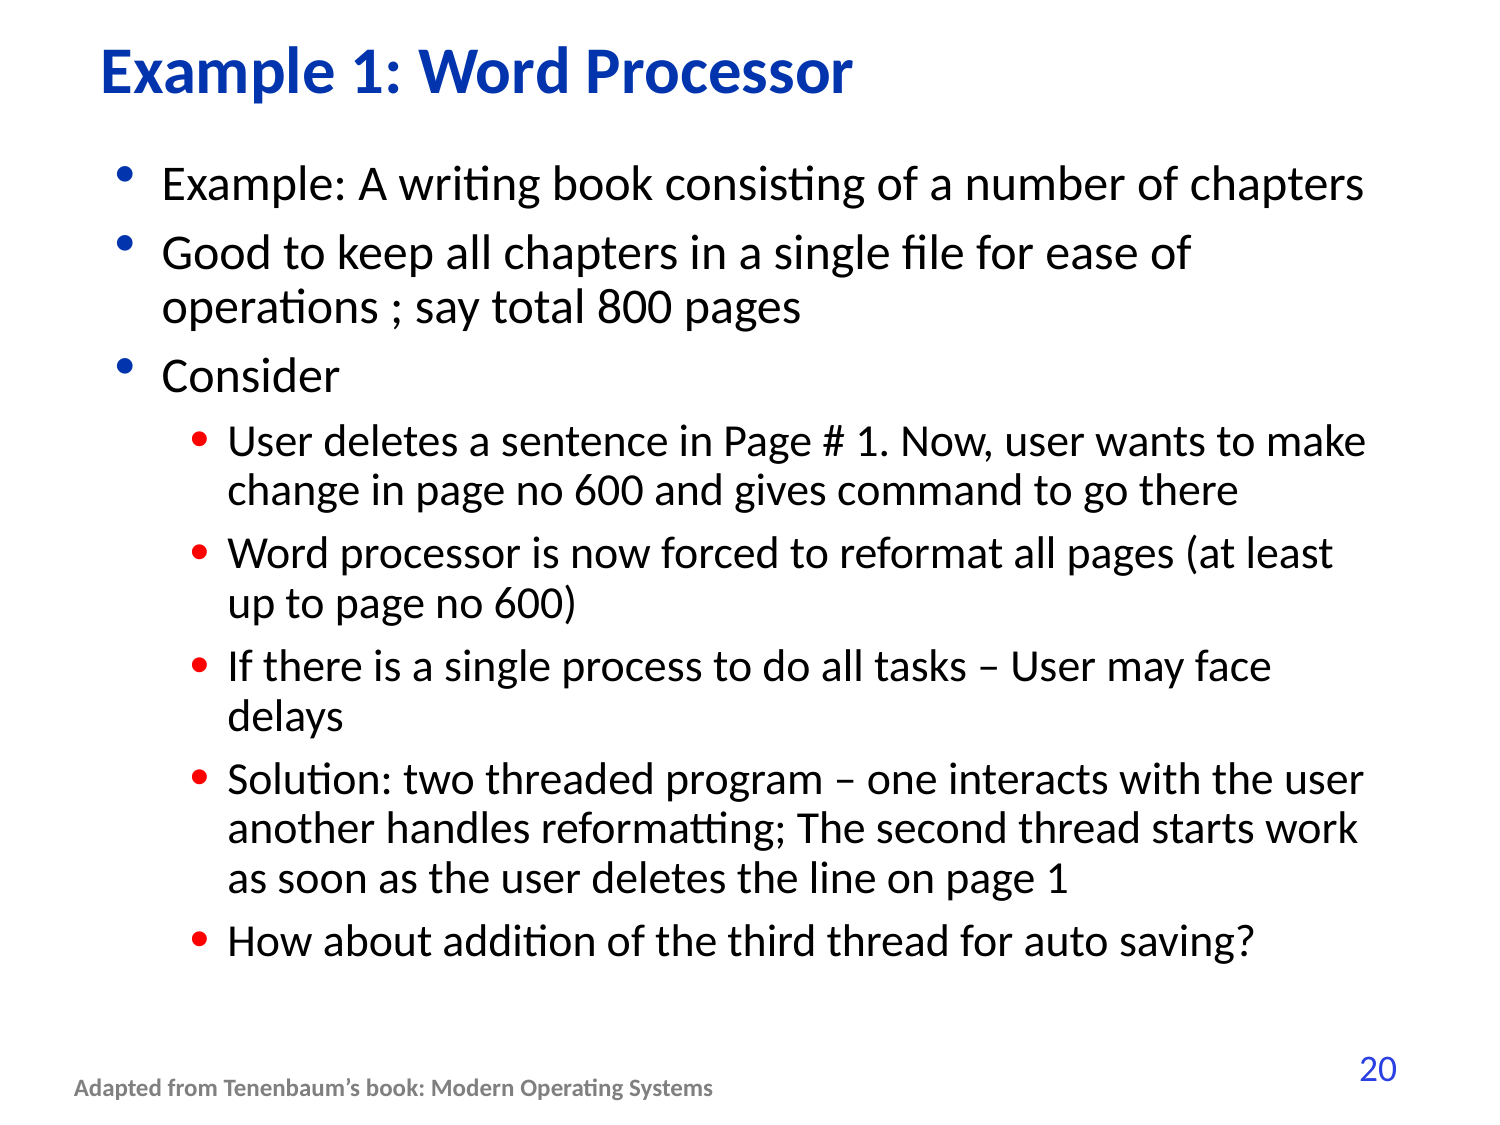

# Example 1: Word Processor
Example: A writing book consisting of a number of chapters
Good to keep all chapters in a single file for ease of operations ; say total 800 pages
Consider
User deletes a sentence in Page # 1. Now, user wants to make change in page no 600 and gives command to go there
Word processor is now forced to reformat all pages (at least up to page no 600)
If there is a single process to do all tasks – User may face delays
Solution: two threaded program – one interacts with the user another handles reformatting; The second thread starts work as soon as the user deletes the line on page 1
How about addition of the third thread for auto saving?
Adapted from Tenenbaum’s book: Modern Operating Systems